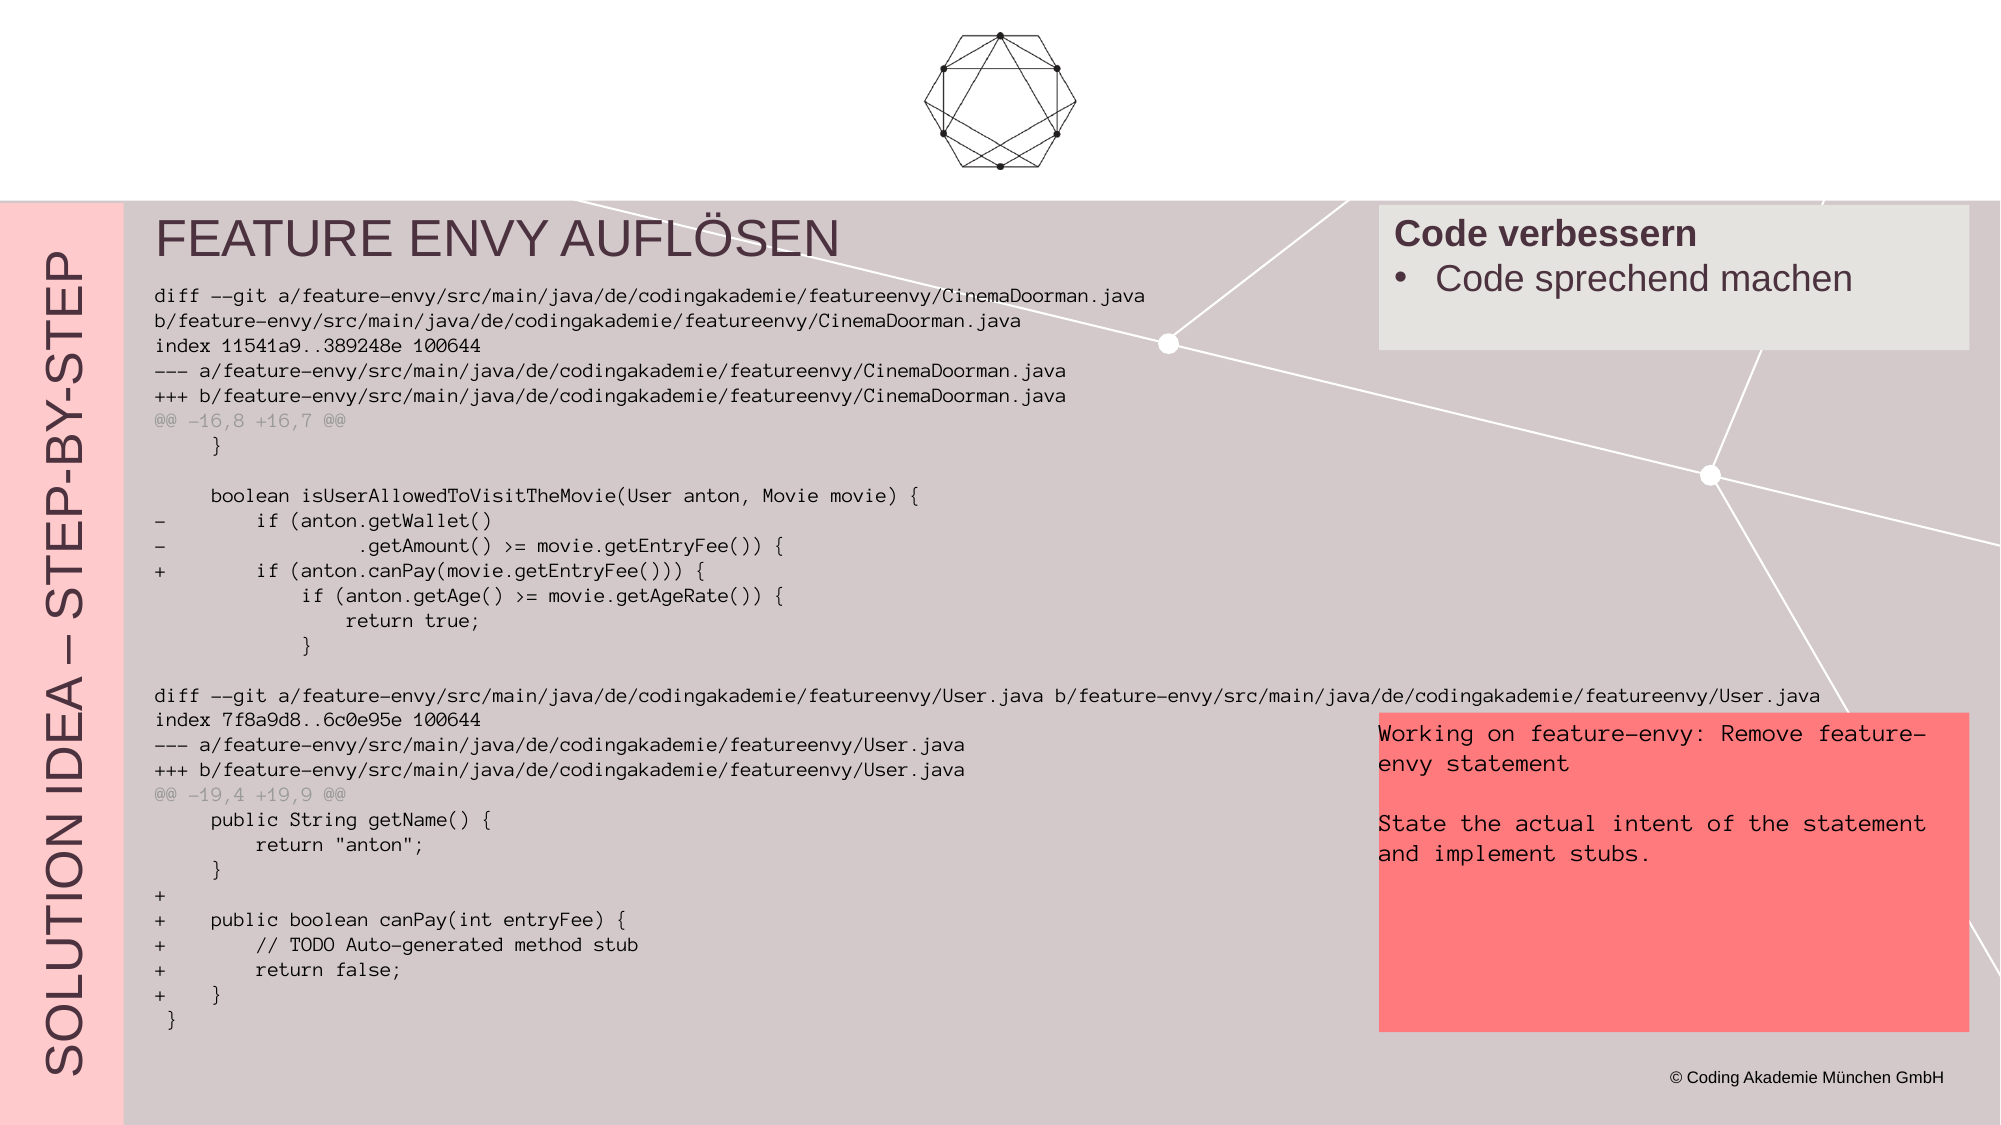

# Feature envy auflösen
Code verbessern
Code sprechend machen
diff --git a/feature-envy/src/main/java/de/codingakademie/featureenvy/CinemaDoorman.java b/feature-envy/src/main/java/de/codingakademie/featureenvy/CinemaDoorman.java
index 11541a9..389248e 100644
--- a/feature-envy/src/main/java/de/codingakademie/featureenvy/CinemaDoorman.java
+++ b/feature-envy/src/main/java/de/codingakademie/featureenvy/CinemaDoorman.java
@@ -16,8 +16,7 @@
     }

     boolean isUserAllowedToVisitTheMovie(User anton, Movie movie) {
-        if (anton.getWallet()
-                 .getAmount() >= movie.getEntryFee()) {
+        if (anton.canPay(movie.getEntryFee())) {
             if (anton.getAge() >= movie.getAgeRate()) {
                 return true;
             }

diff --git a/feature-envy/src/main/java/de/codingakademie/featureenvy/User.java b/feature-envy/src/main/java/de/codingakademie/featureenvy/User.java
index 7f8a9d8..6c0e95e 100644
--- a/feature-envy/src/main/java/de/codingakademie/featureenvy/User.java
+++ b/feature-envy/src/main/java/de/codingakademie/featureenvy/User.java
@@ -19,4 +19,9 @@
     public String getName() {
         return "anton";
     }
+
+    public boolean canPay(int entryFee) {
+        // TODO Auto-generated method stub
+        return false;
+    }
 }
Solution Idea – step-by-step
Working on feature-envy: Remove feature-envy statement

State the actual intent of the statement and implement stubs.
© Coding Akademie München GmbH